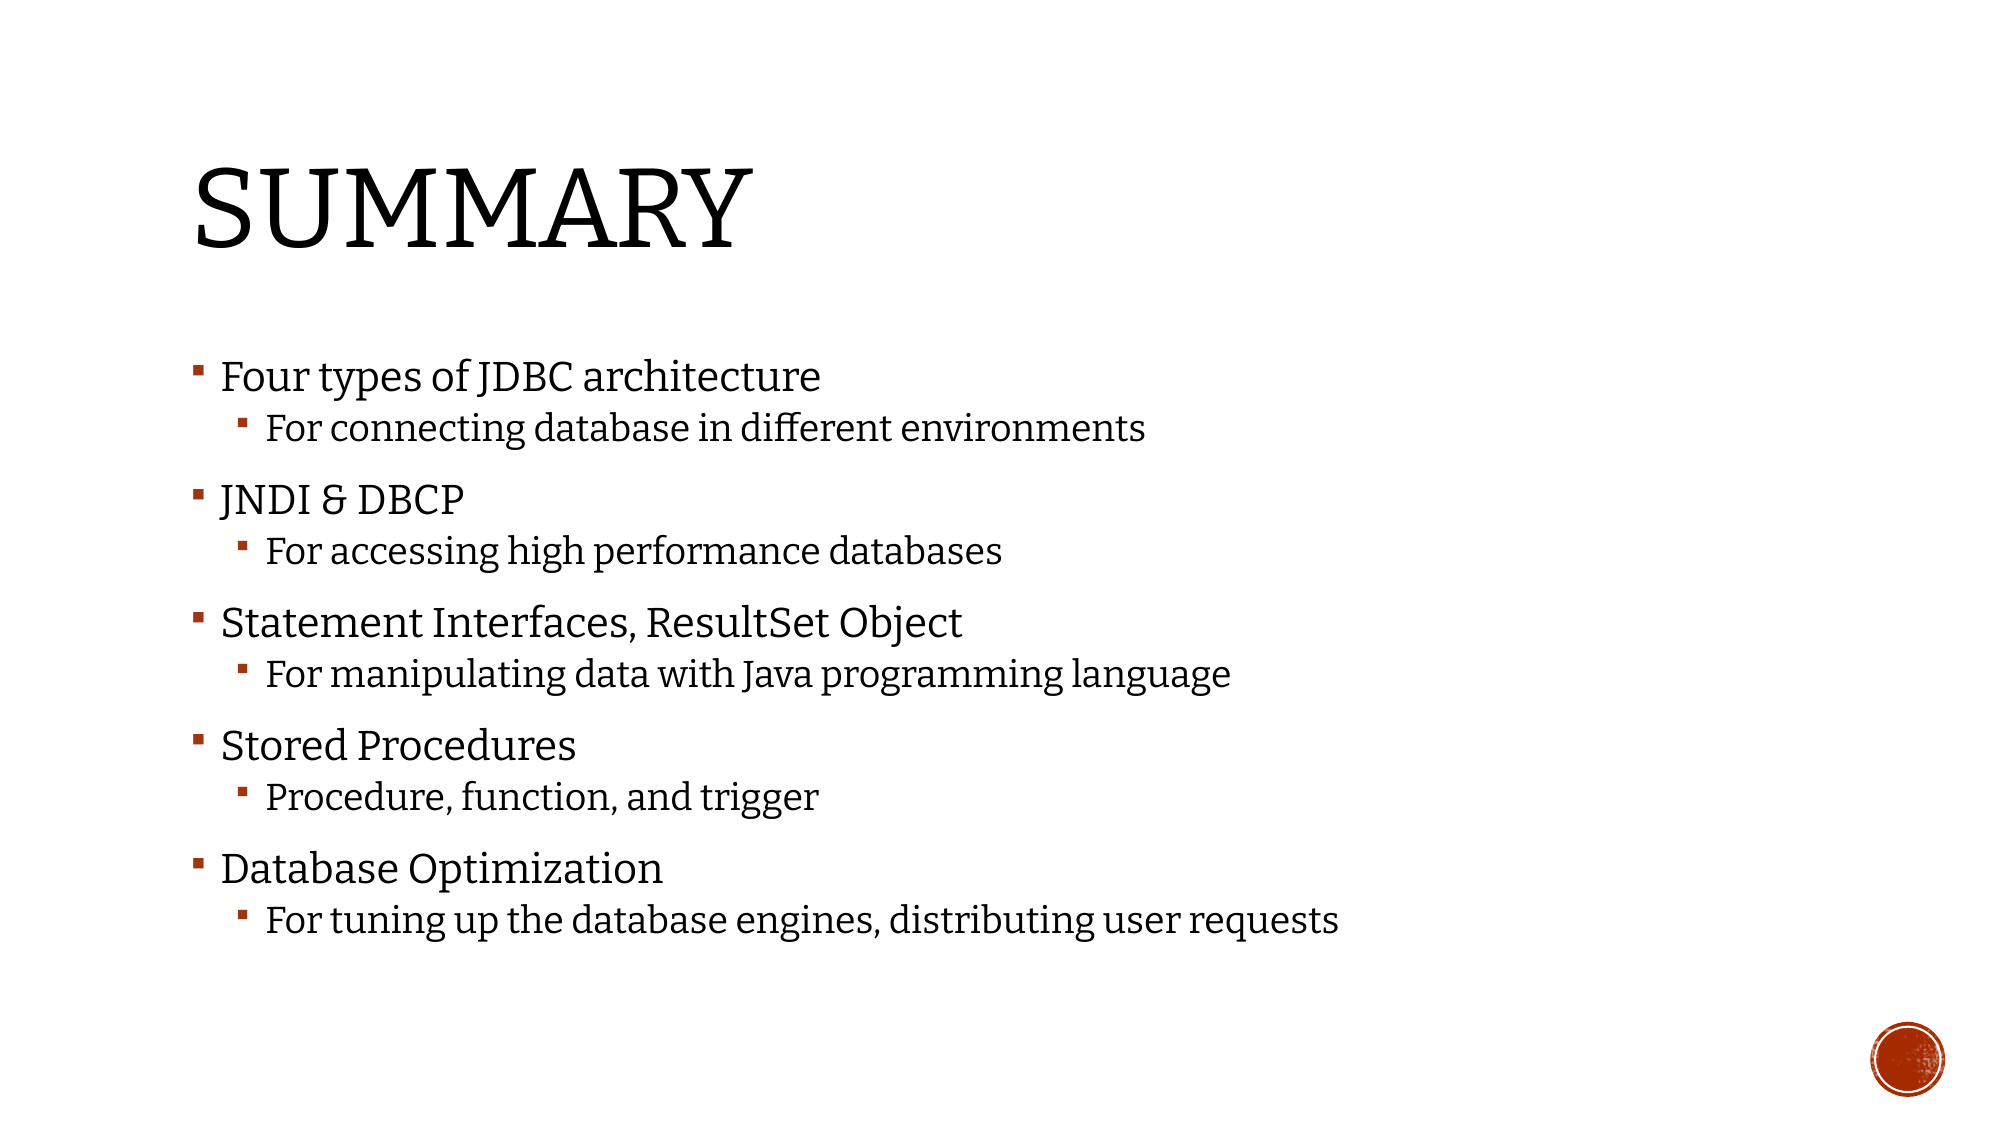

# summary
Four types of JDBC architecture
For connecting database in different environments
JNDI & DBCP
For accessing high performance databases
Statement Interfaces, ResultSet Object
For manipulating data with Java programming language
Stored Procedures
Procedure, function, and trigger
Database Optimization
For tuning up the database engines, distributing user requests